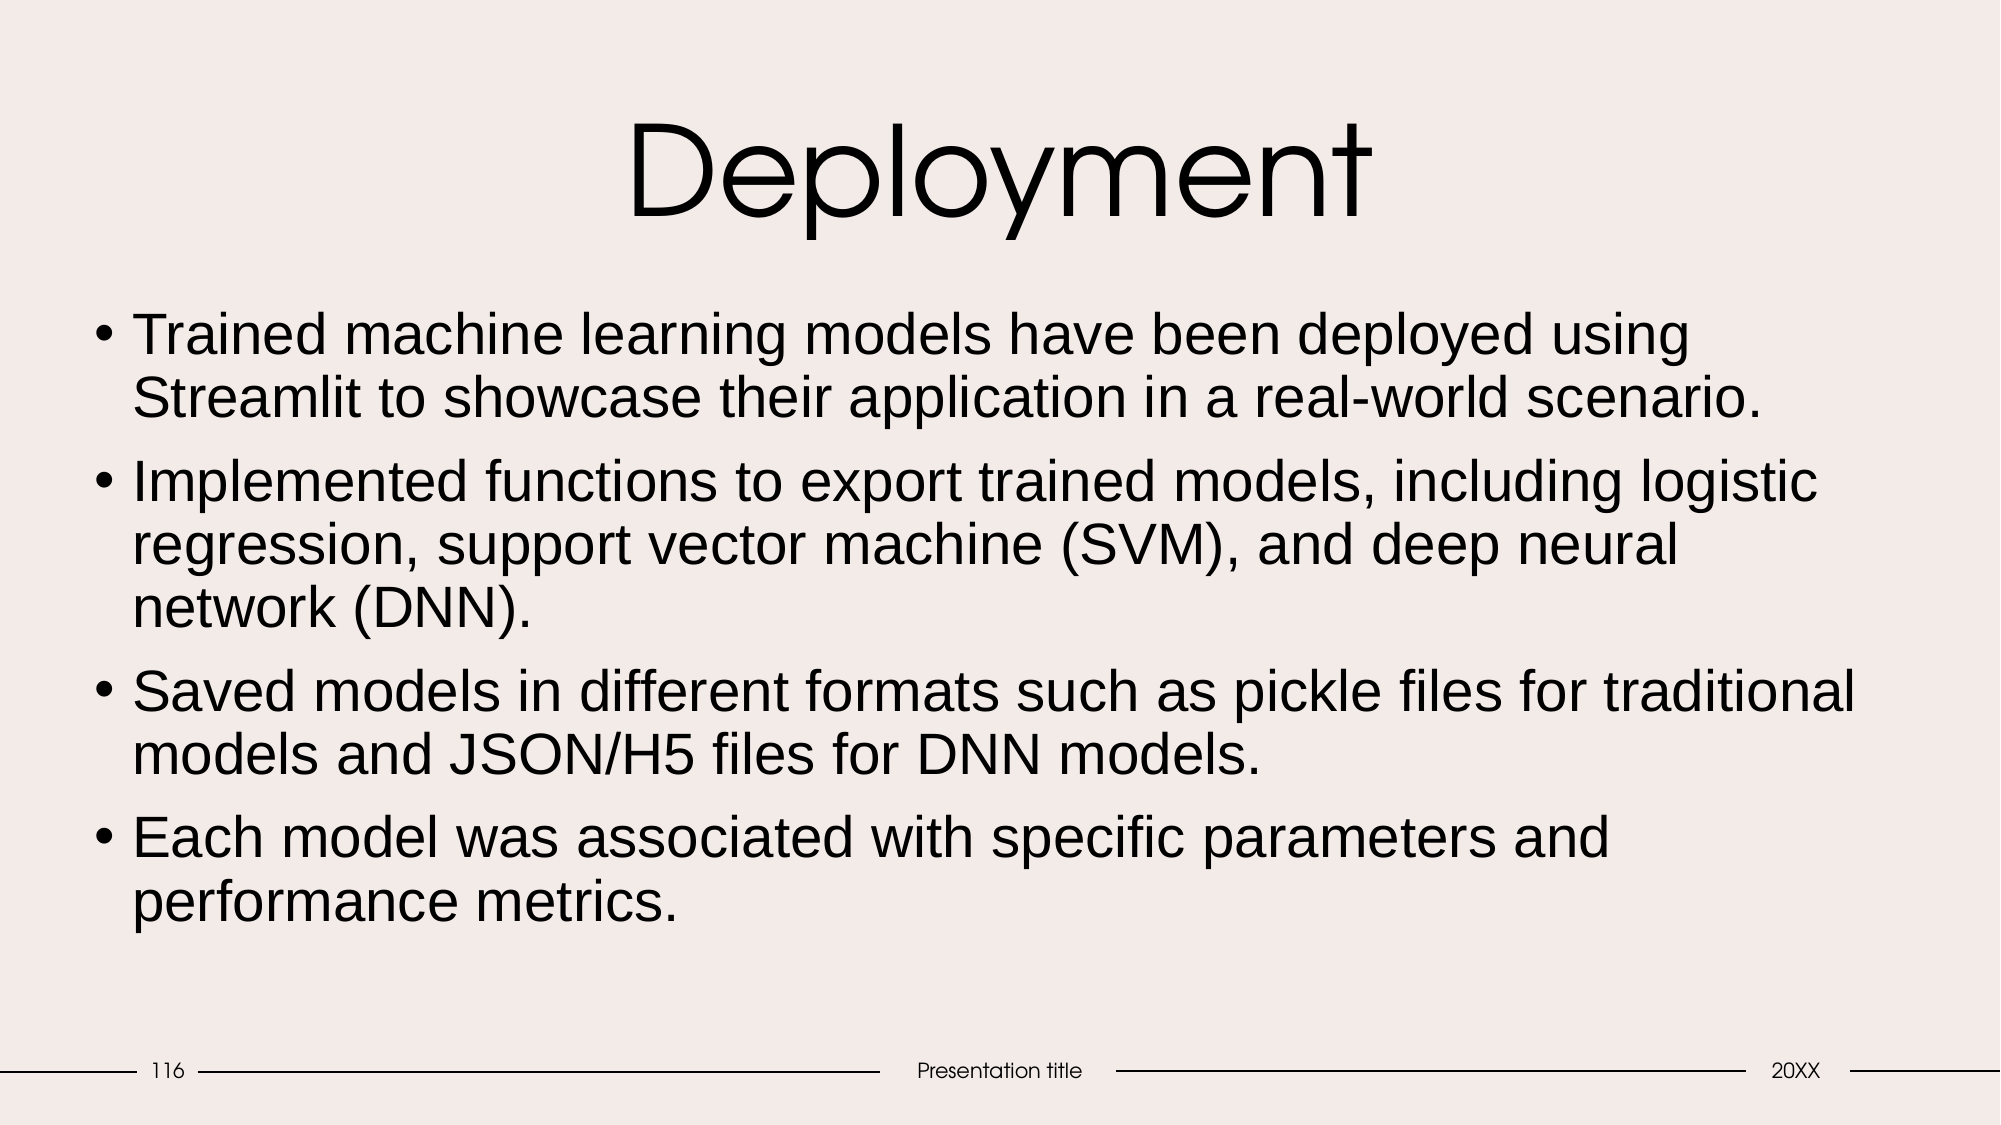

# Deployment
Trained machine learning models have been deployed using Streamlit to showcase their application in a real-world scenario.
Implemented functions to export trained models, including logistic regression, support vector machine (SVM), and deep neural network (DNN).
Saved models in different formats such as pickle files for traditional models and JSON/H5 files for DNN models.
Each model was associated with specific parameters and performance metrics.

116
Presentation title
20XX